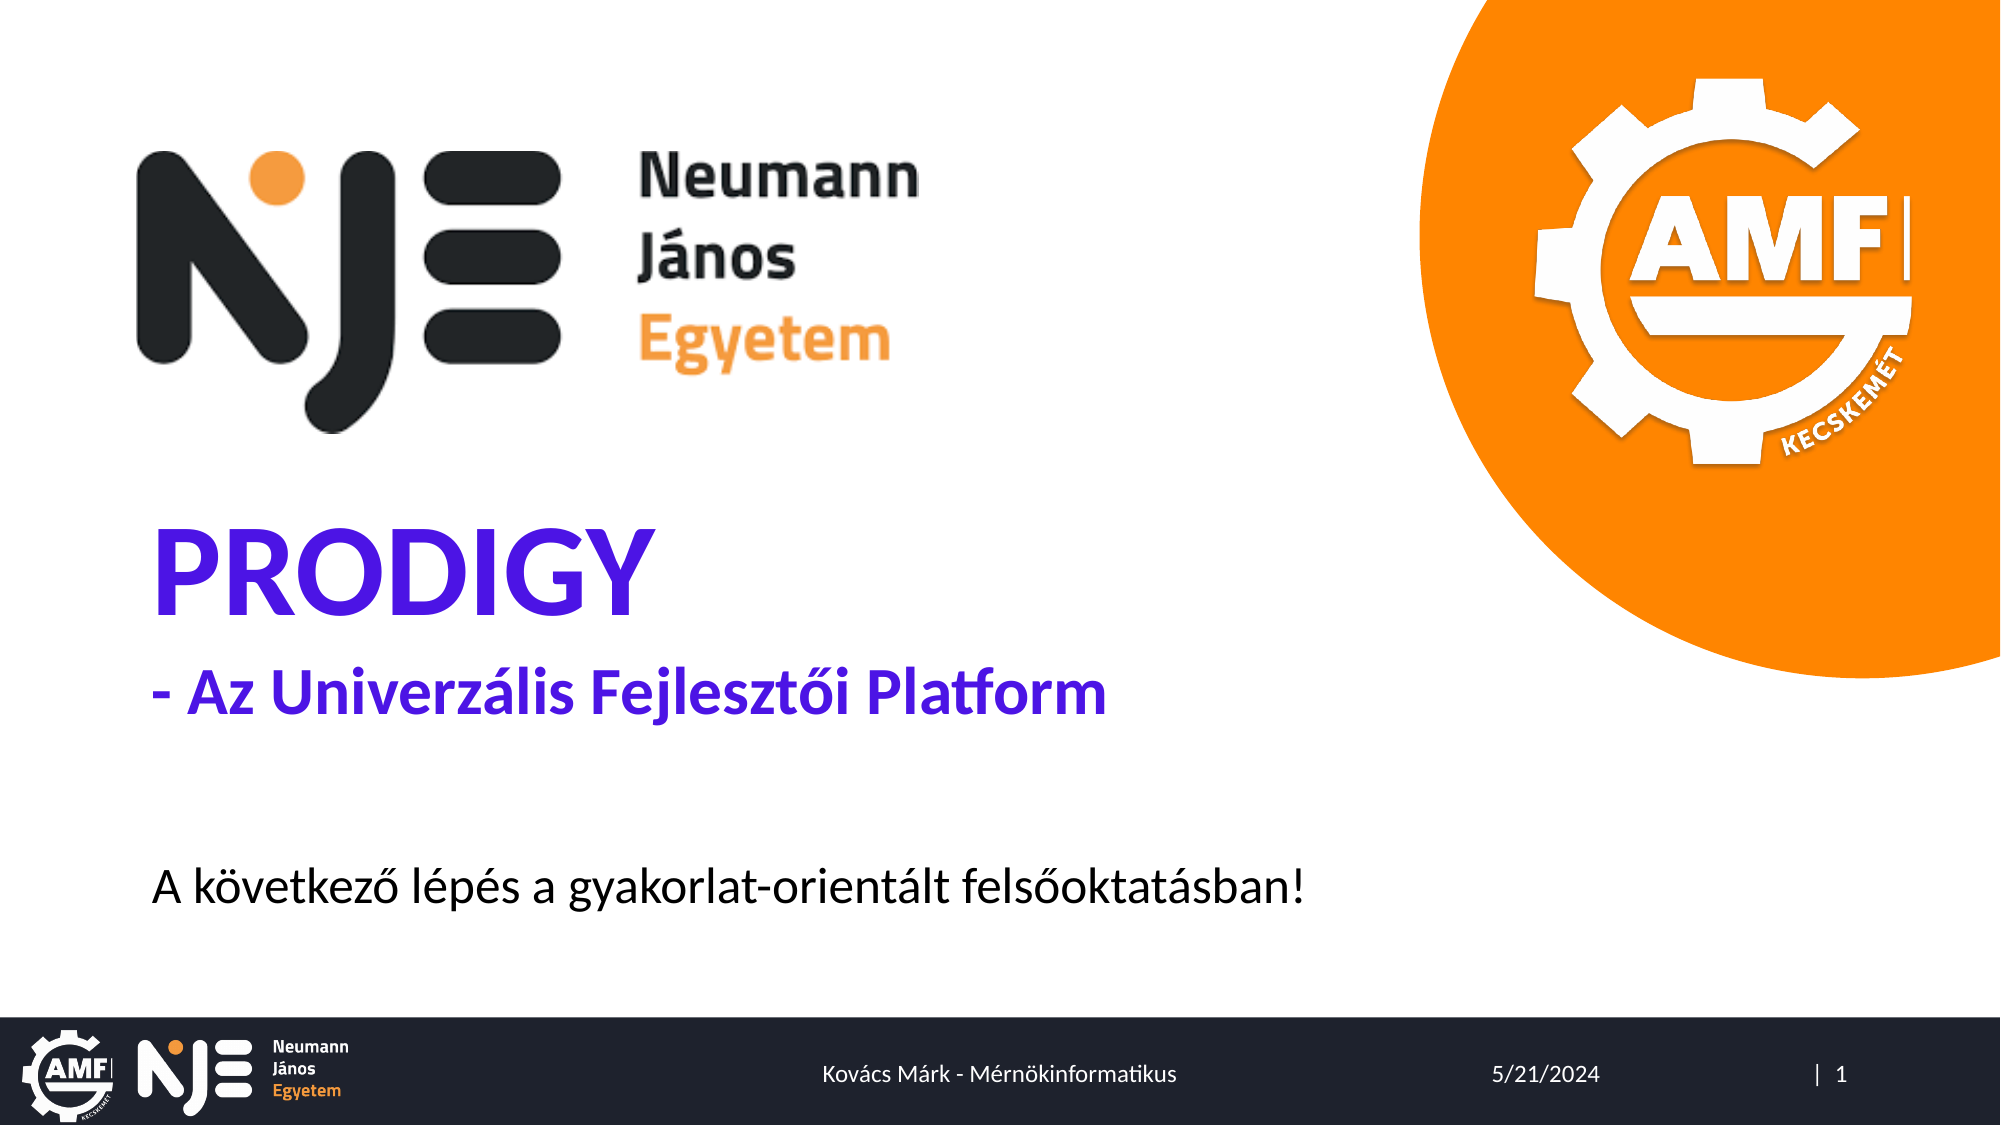

PRODIGY
- Az Univerzális Fejlesztői Platform
A következő lépés a gyakorlat-orientált felsőoktatásban!
5/21/2024
Kovács Márk - Mérnökinformatikus
|  1